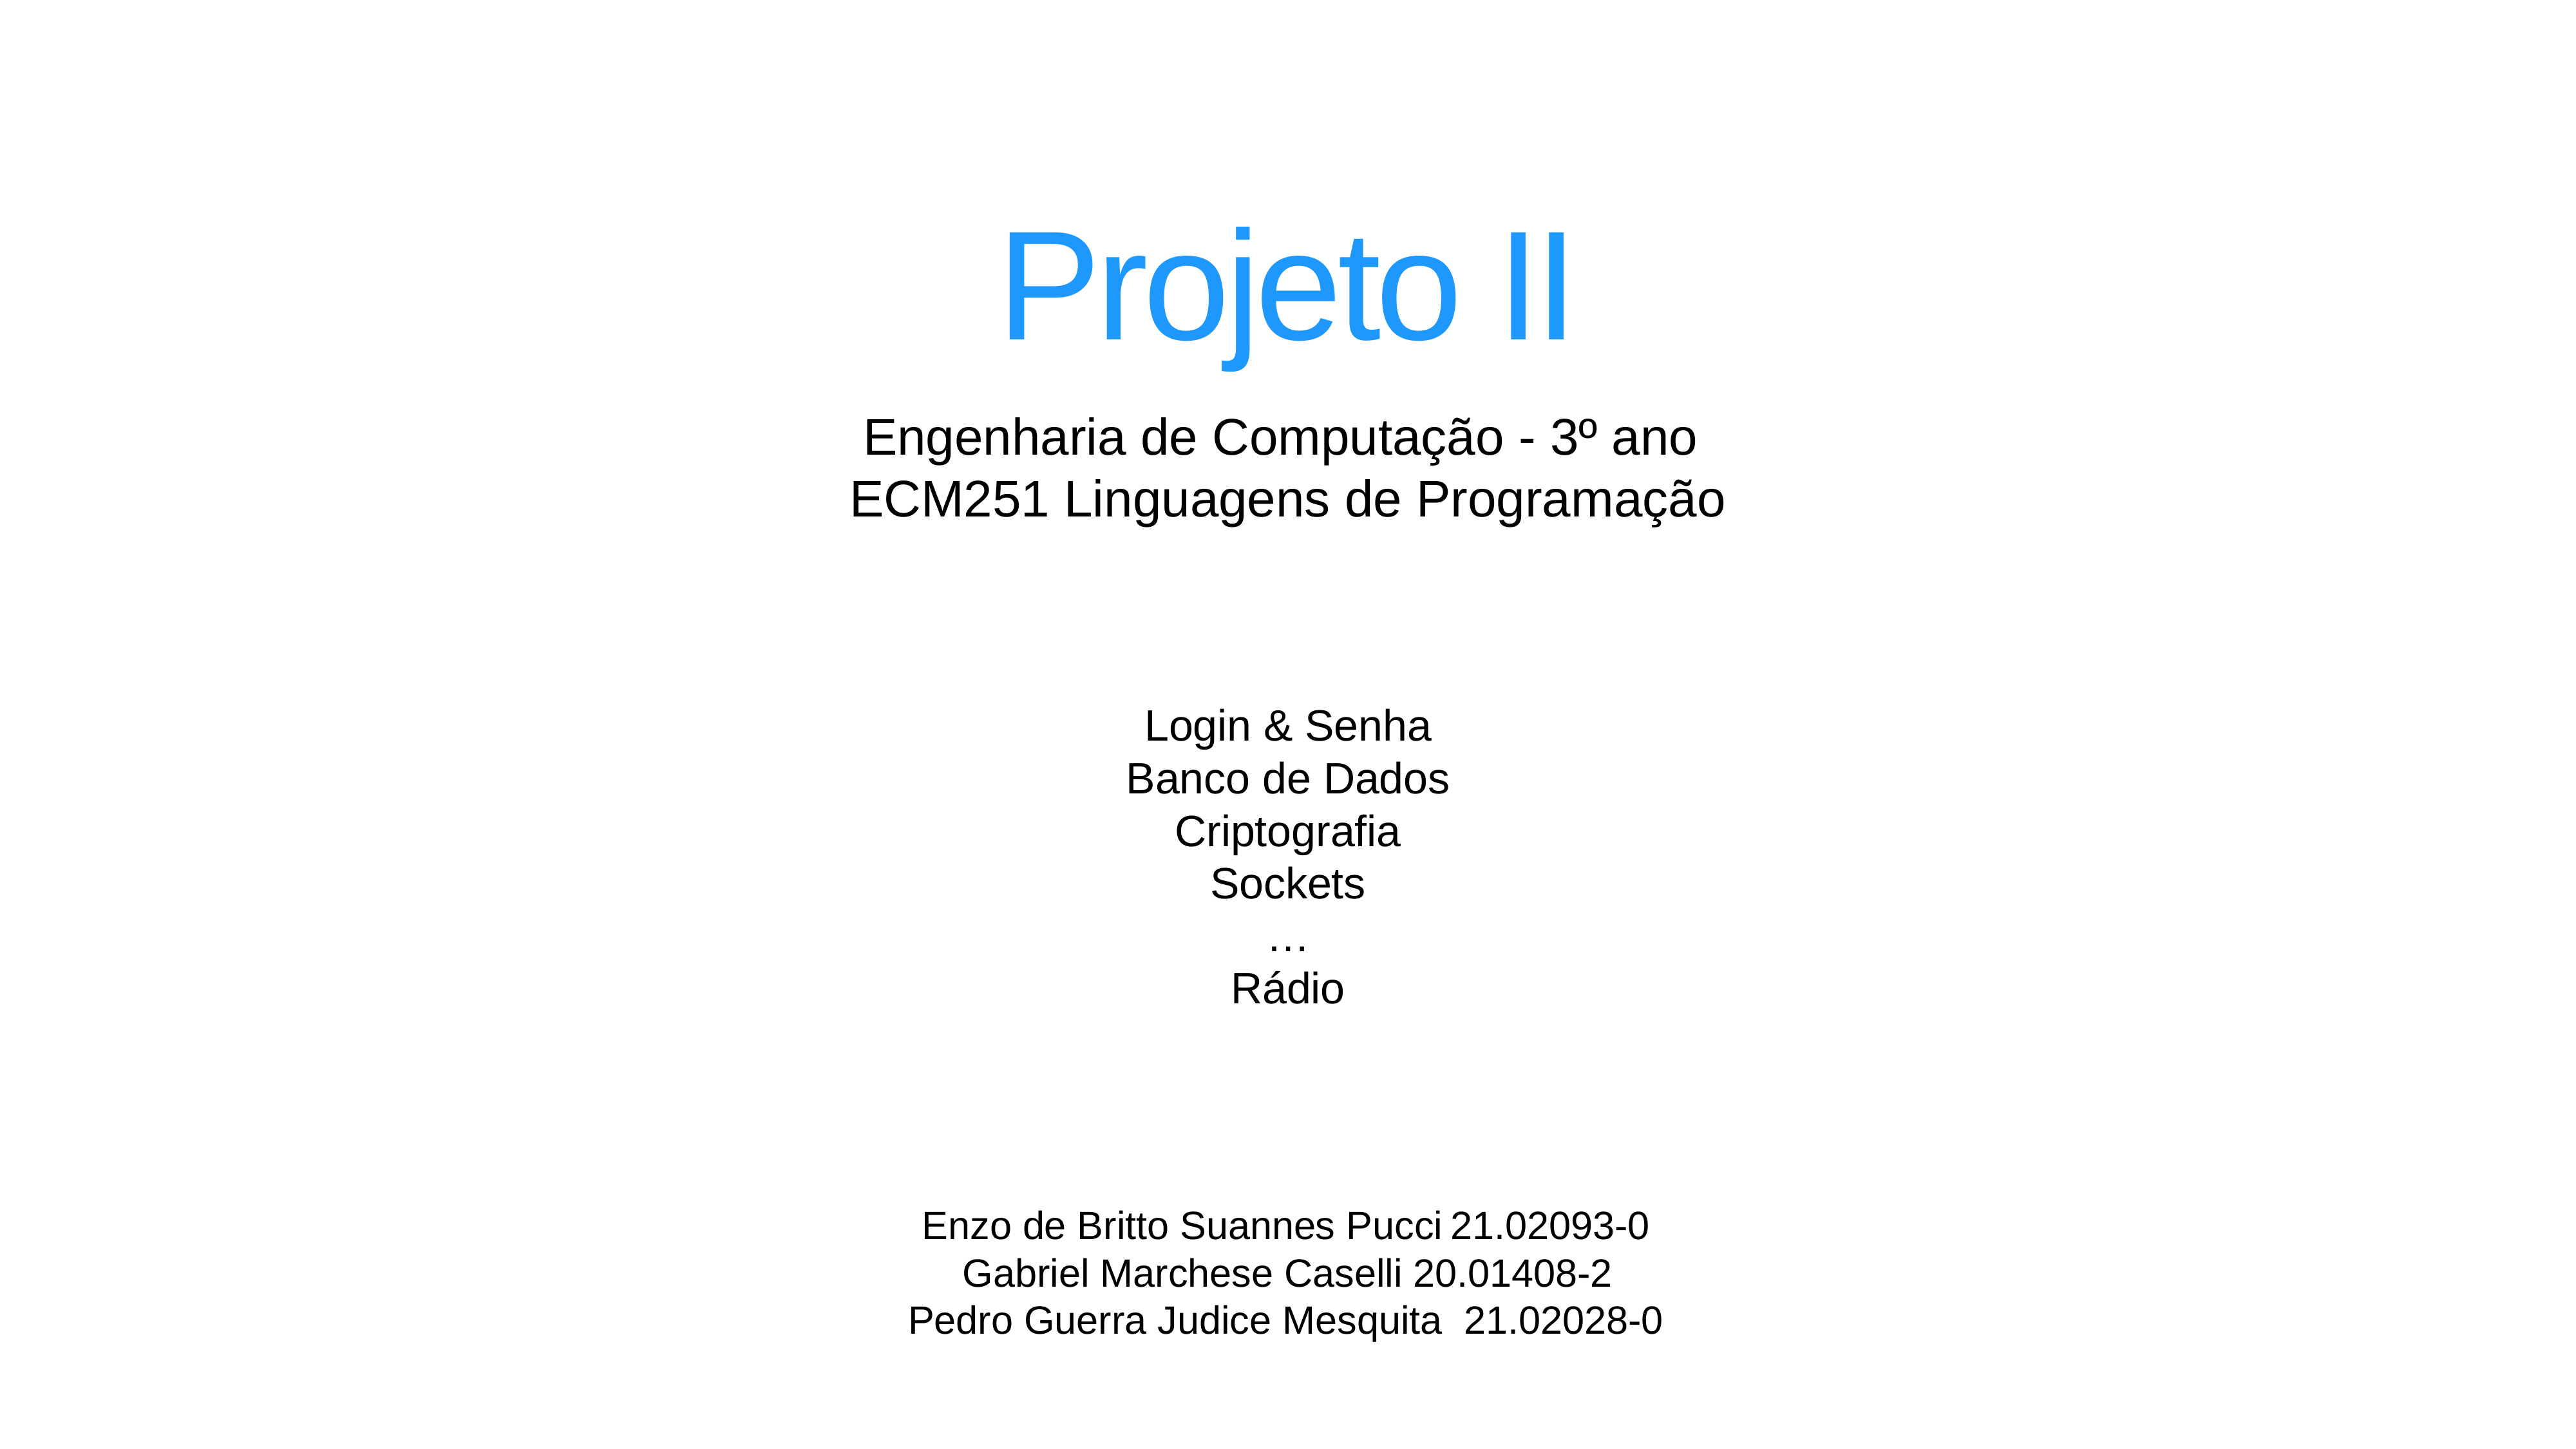

# Projeto II
Engenharia de Computação - 3º ano
ECM251 Linguagens de Programação
Login & Senha
Banco de Dados
Criptografia
Sockets
…
Rádio
Enzo de Britto Suannes Pucci  21.02093-0
Gabriel Marchese Caselli 20.01408-2
Pedro Guerra Judice Mesquita  21.02028-0